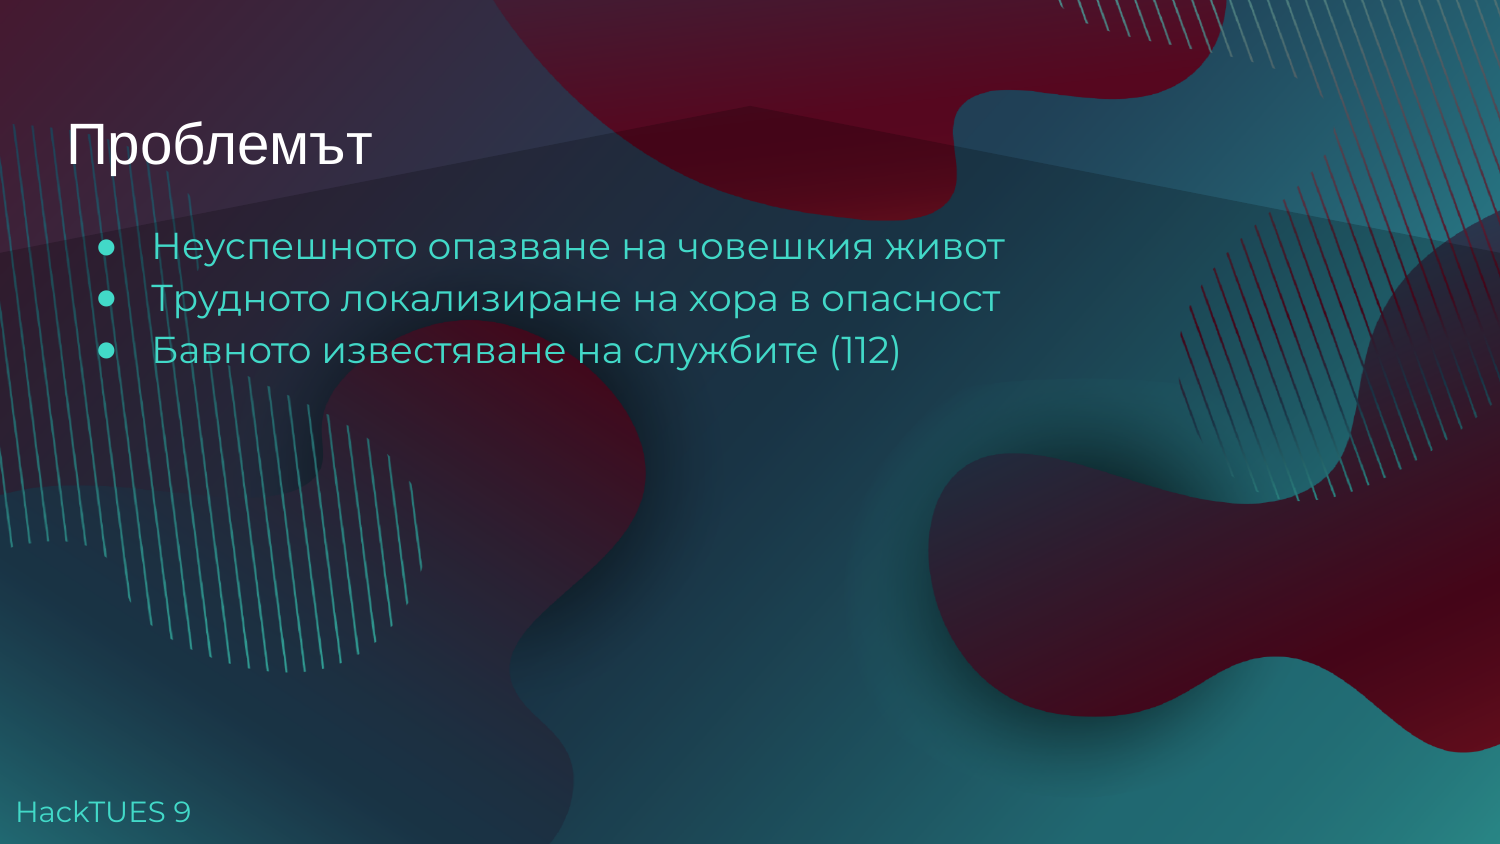

Проблемът
Неуспешното опазване на човешкия живот
Трудното локализиране на хора в опасност
Бавното известяване на службите (112)